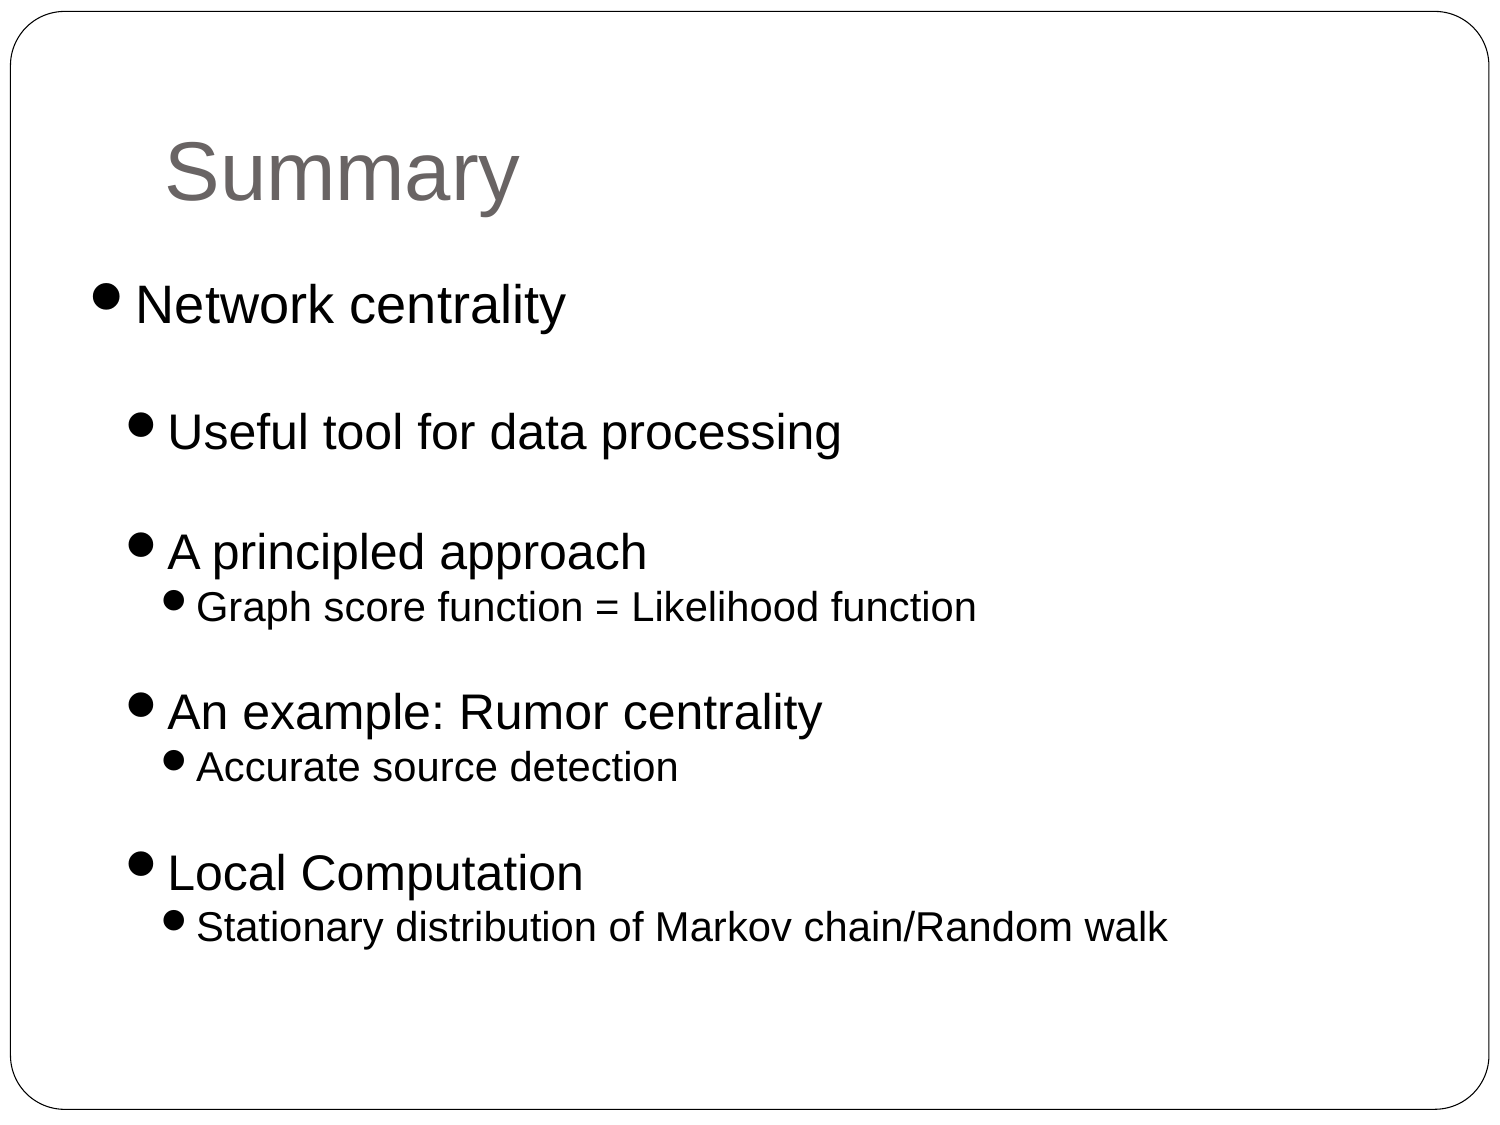

Summary
Network centrality

Useful tool for data processing

A principled approach
Graph score function = Likelihood function

An example: Rumor centrality
Accurate source detection

Local Computation
Stationary distribution of Markov chain/Random walk